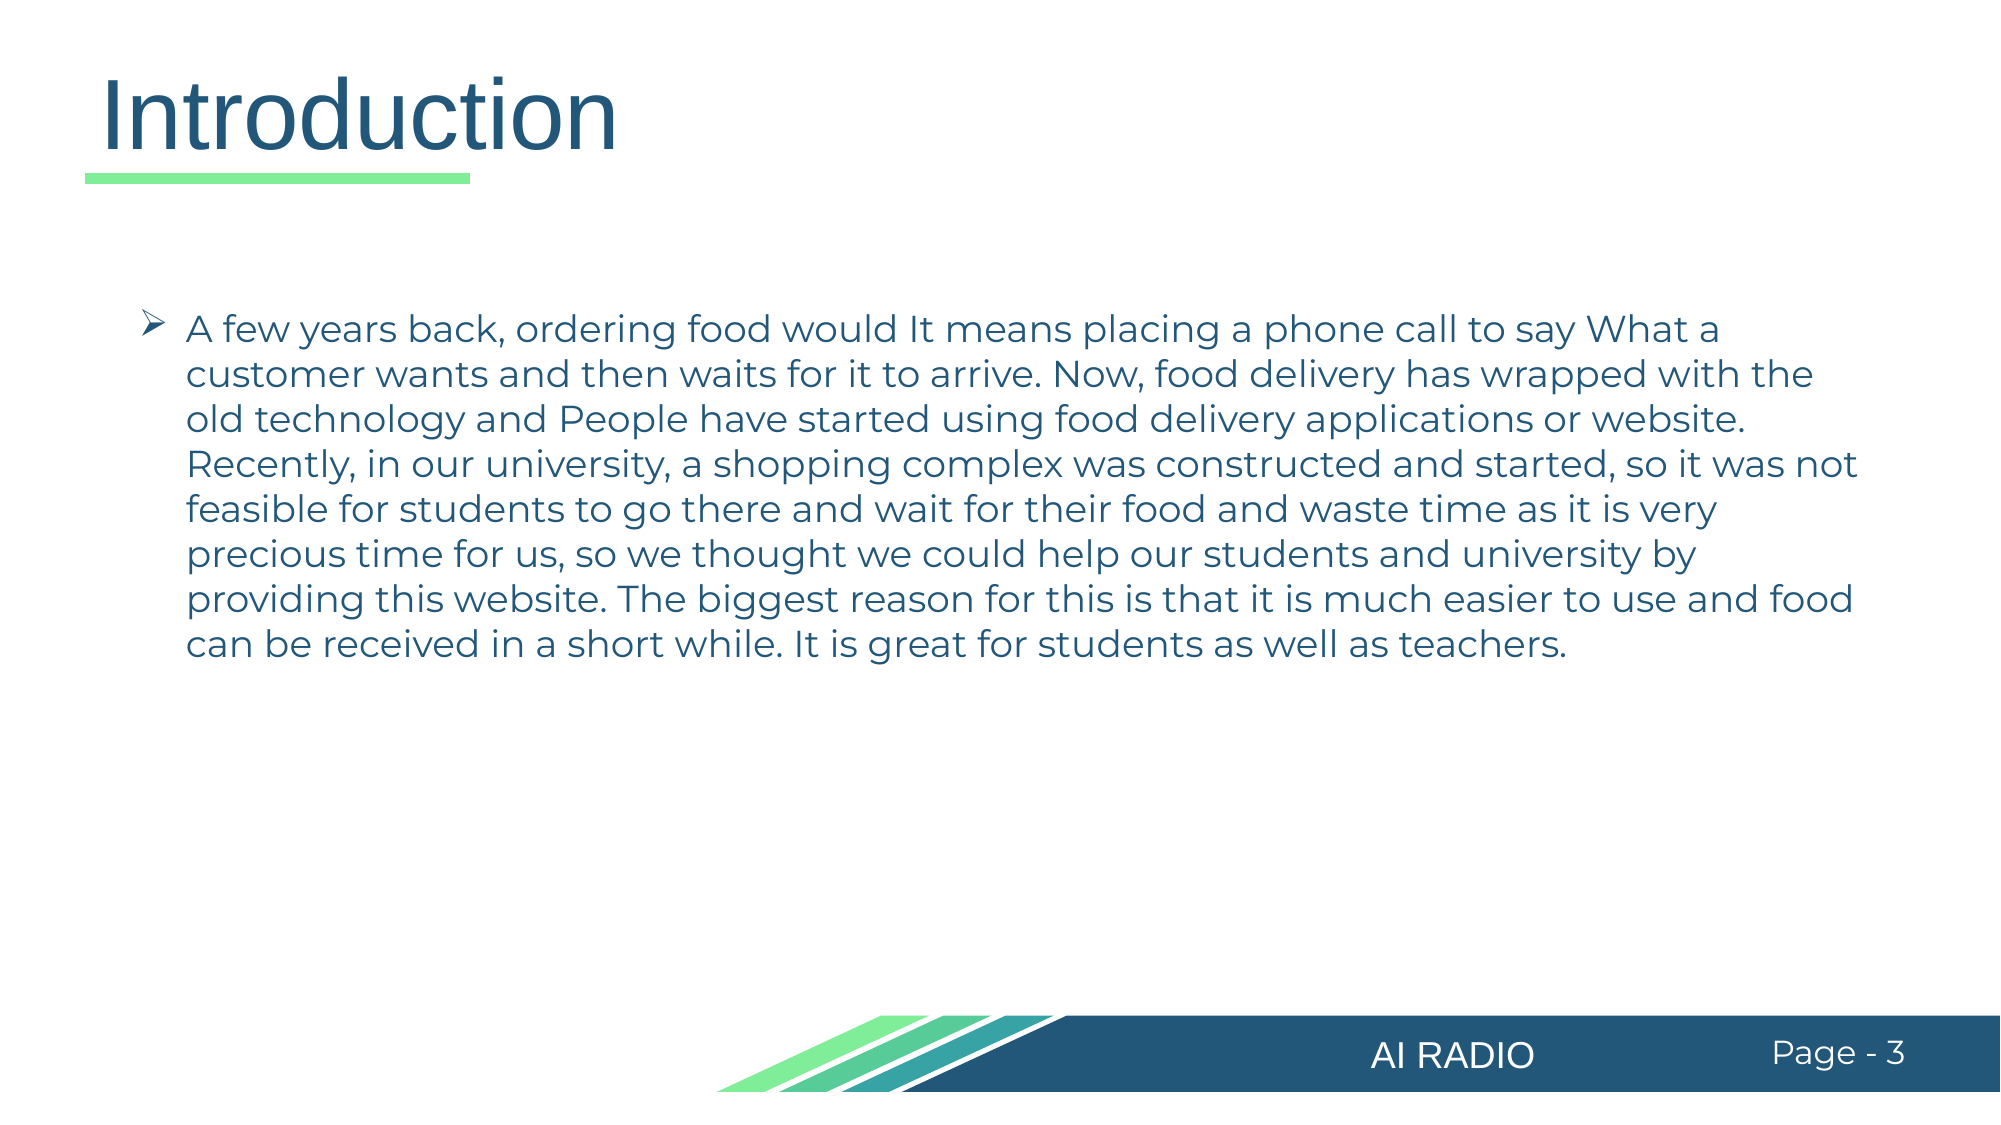

Introduction
A few years back, ordering food would It means placing a phone call to say What a customer wants and then waits for it to arrive. Now, food delivery has wrapped with the old technology and People have started using food delivery applications or website. Recently, in our university, a shopping complex was constructed and started, so it was not feasible for students to go there and wait for their food and waste time as it is very precious time for us, so we thought we could help our students and university by providing this website. The biggest reason for this is that it is much easier to use and food can be received in a short while. It is great for students as well as teachers.

AI RADIO
Page - 3